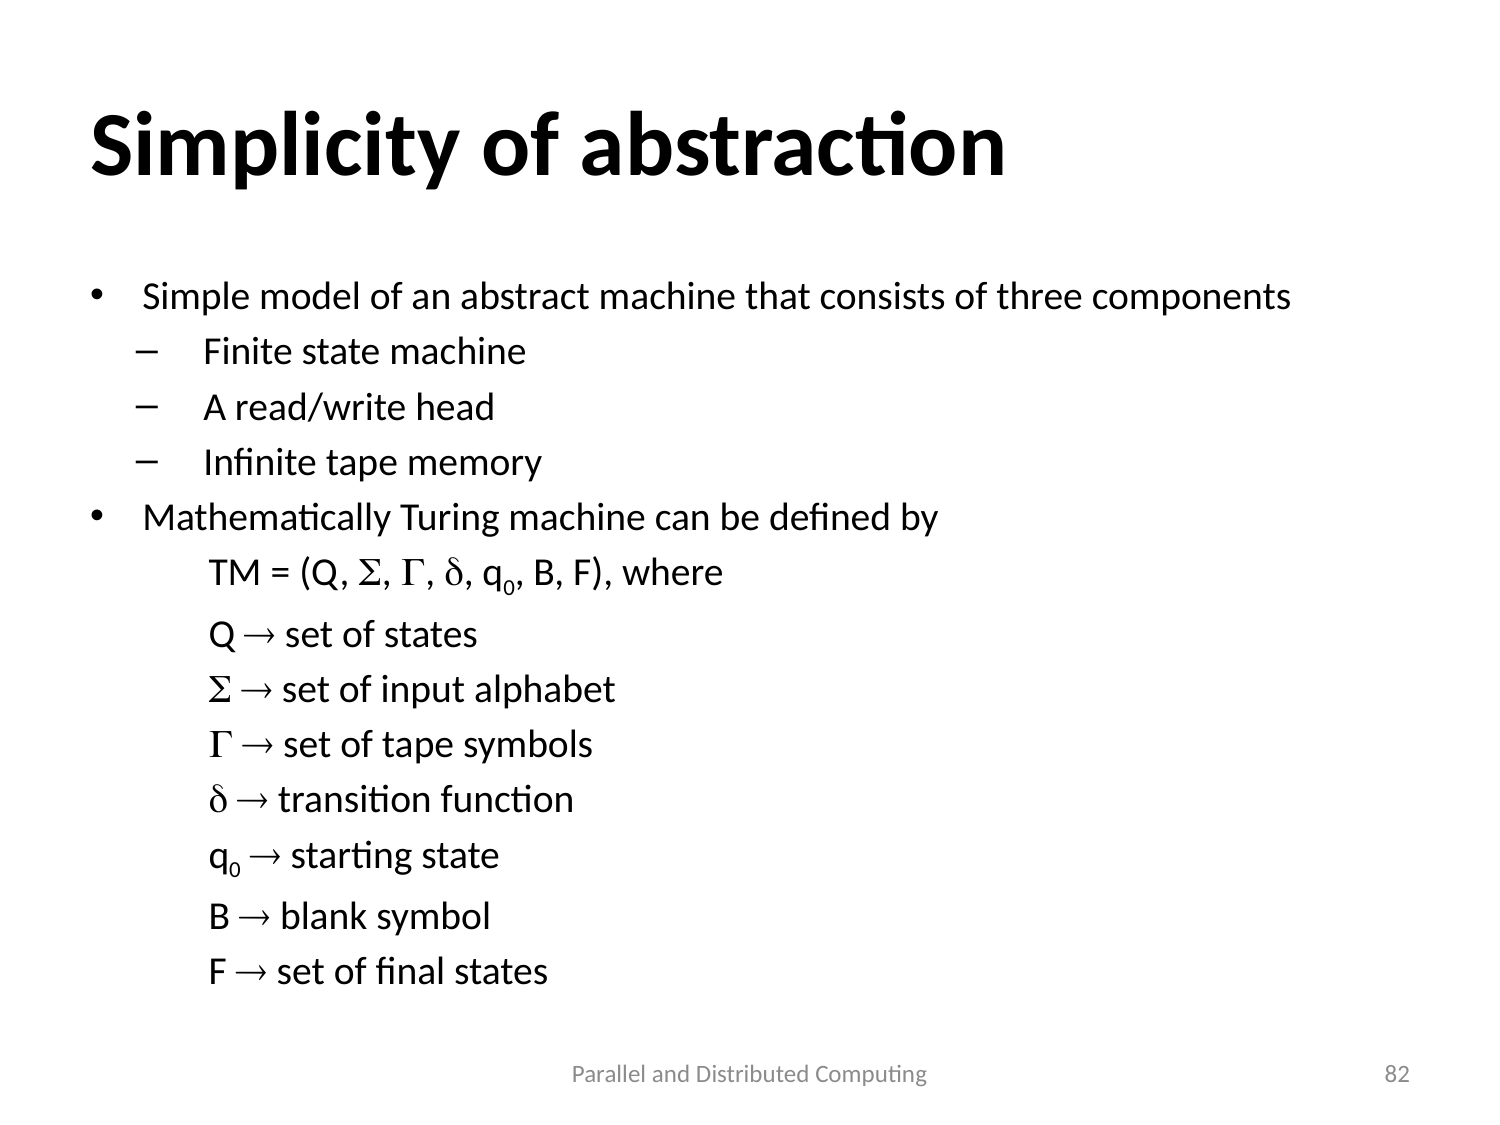

# Simplicity of abstraction
Simple model of an abstract machine that consists of three components
Finite state machine
A read/write head
Infinite tape memory
Mathematically Turing machine can be defined by
	TM = (Q, Σ, Γ, δ, q0, B, F), where
	Q → set of states
	Σ → set of input alphabet
	Γ → set of tape symbols
	δ → transition function
	q0 → starting state
	B → blank symbol
	F → set of final states
Parallel and Distributed Computing
82